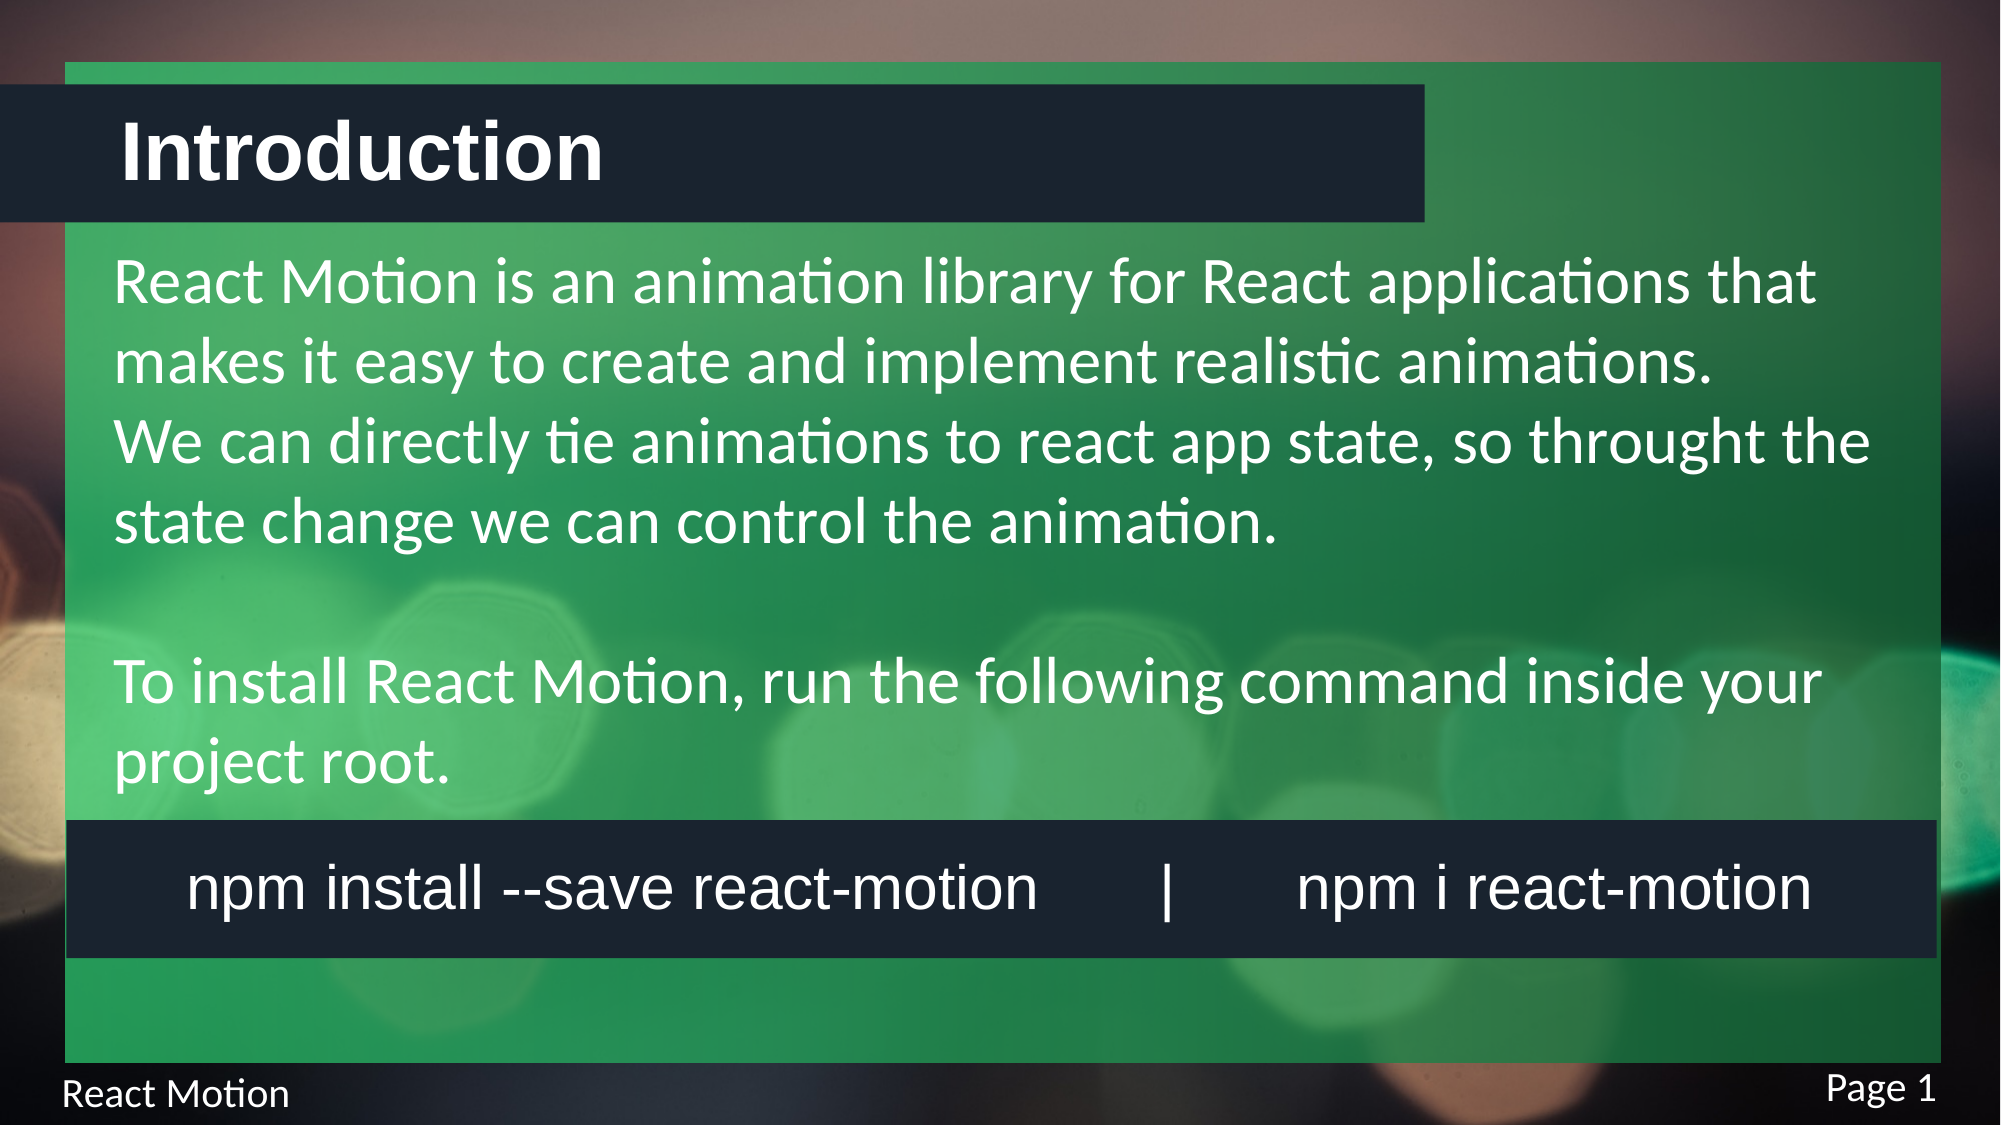

Introduction
React Motion is an animation library for React applications that makes it easy to create and implement realistic animations.
We can directly tie animations to react app state, so throught the state change we can control the animation.

To install React Motion, run the following command inside your project root.
npm install --save react-motion       |       npm i react-motion
Page 1
React Motion